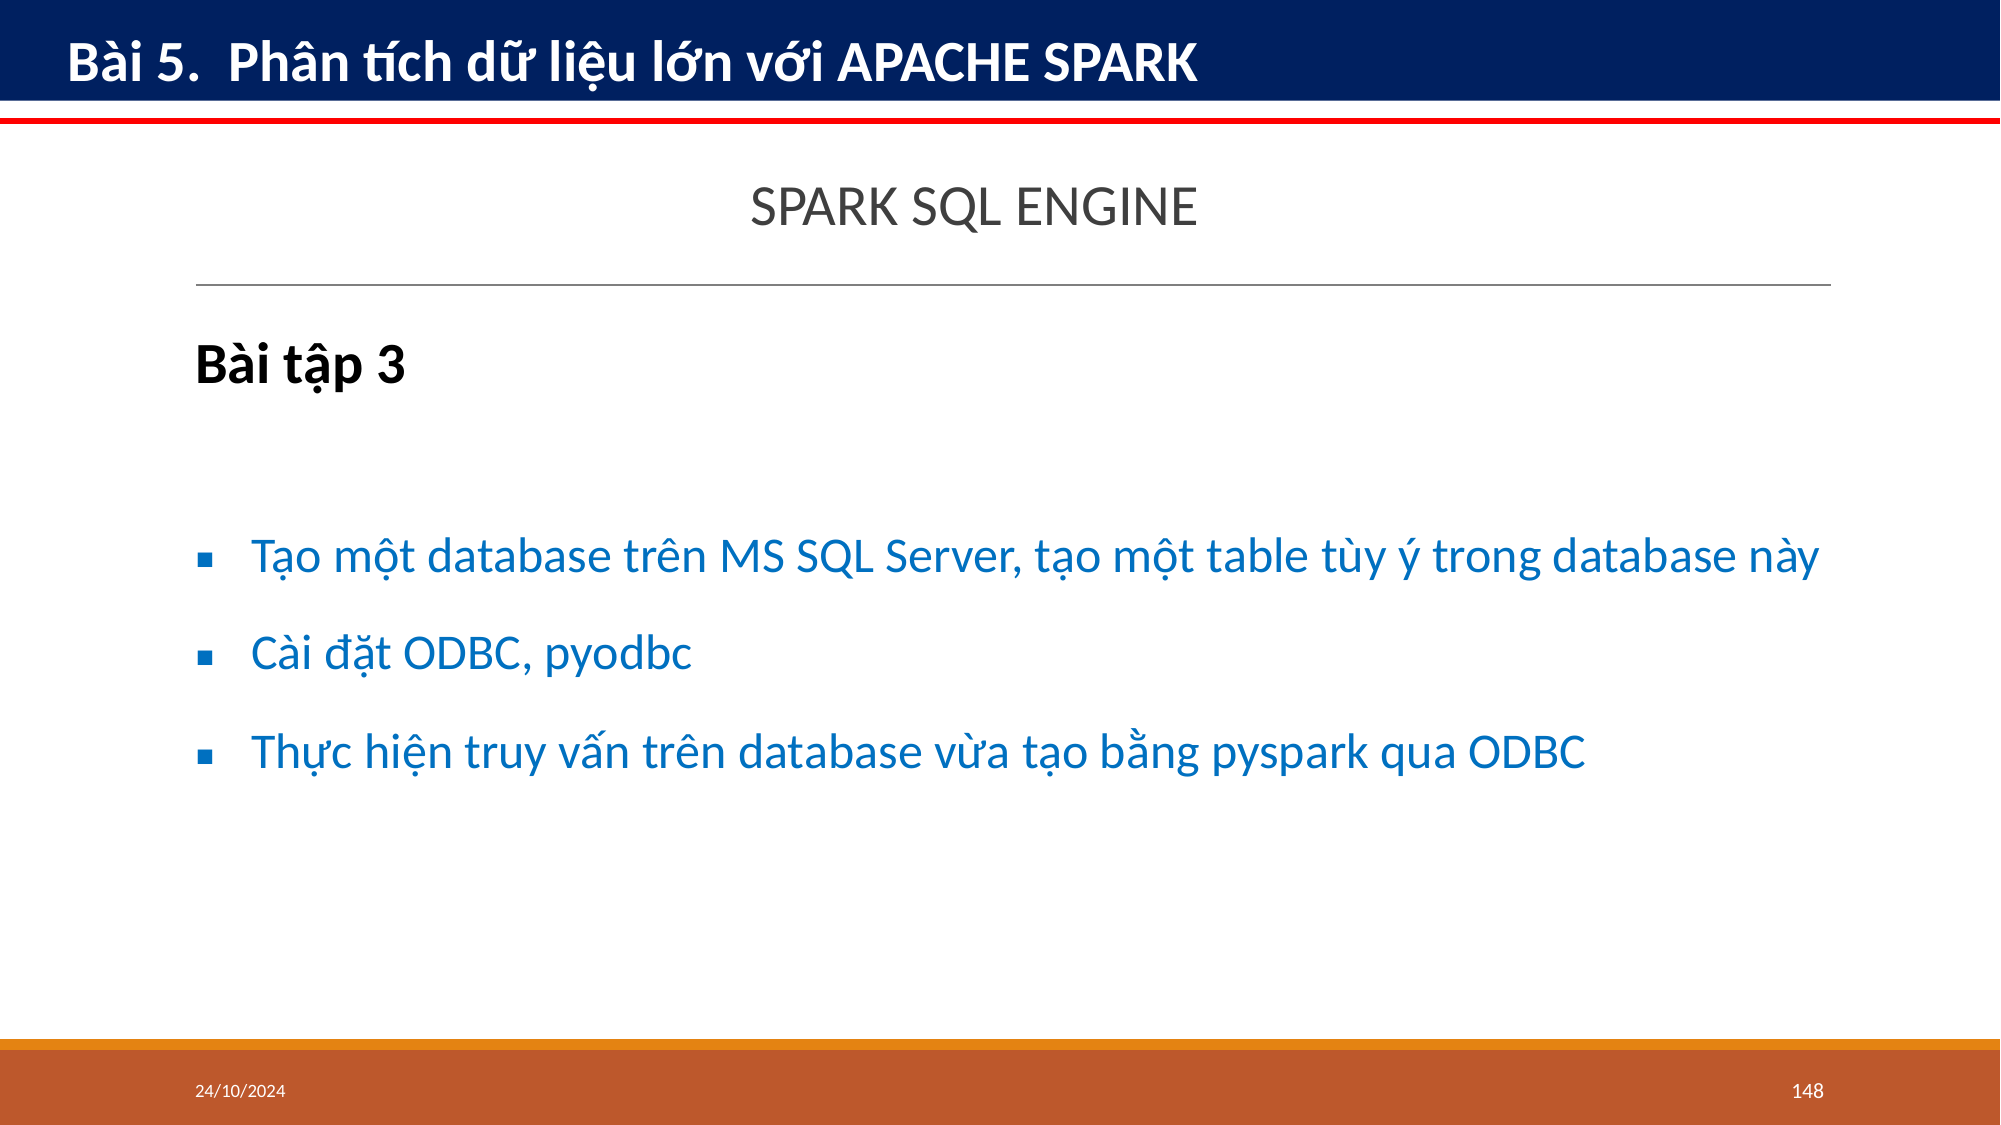

Bài 5.  Phân tích dữ liệu lớn với APACHE SPARK
SPARK SQL ENGINE
Bài tập 3
Tạo một database trên MS SQL Server, tạo một table tùy ý trong database này
Cài đặt ODBC, pyodbc
Thực hiện truy vấn trên database vừa tạo bằng pyspark qua ODBC
24/10/2024
148